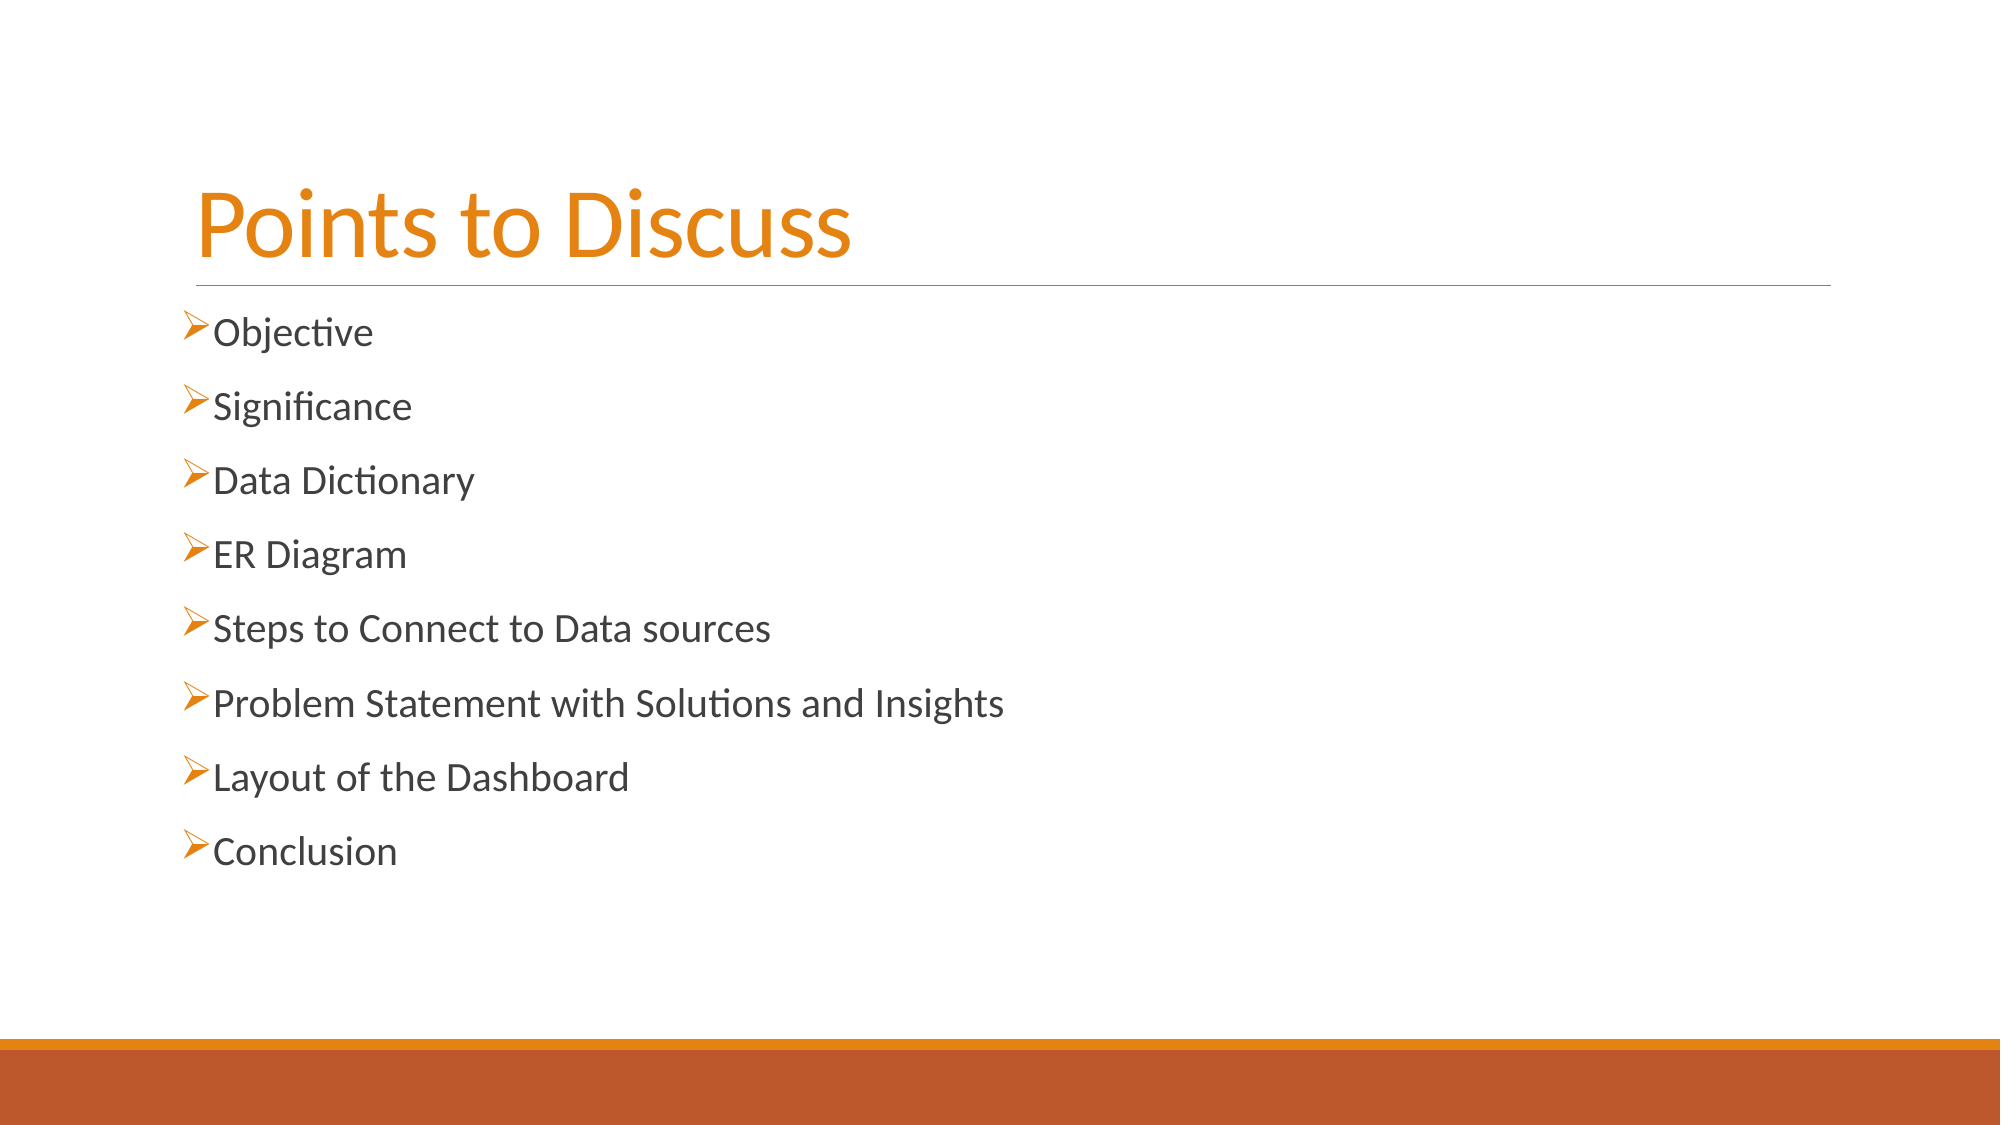

# Points to Discuss
Objective
Significance
Data Dictionary
ER Diagram
Steps to Connect to Data sources
Problem Statement with Solutions and Insights
Layout of the Dashboard
Conclusion